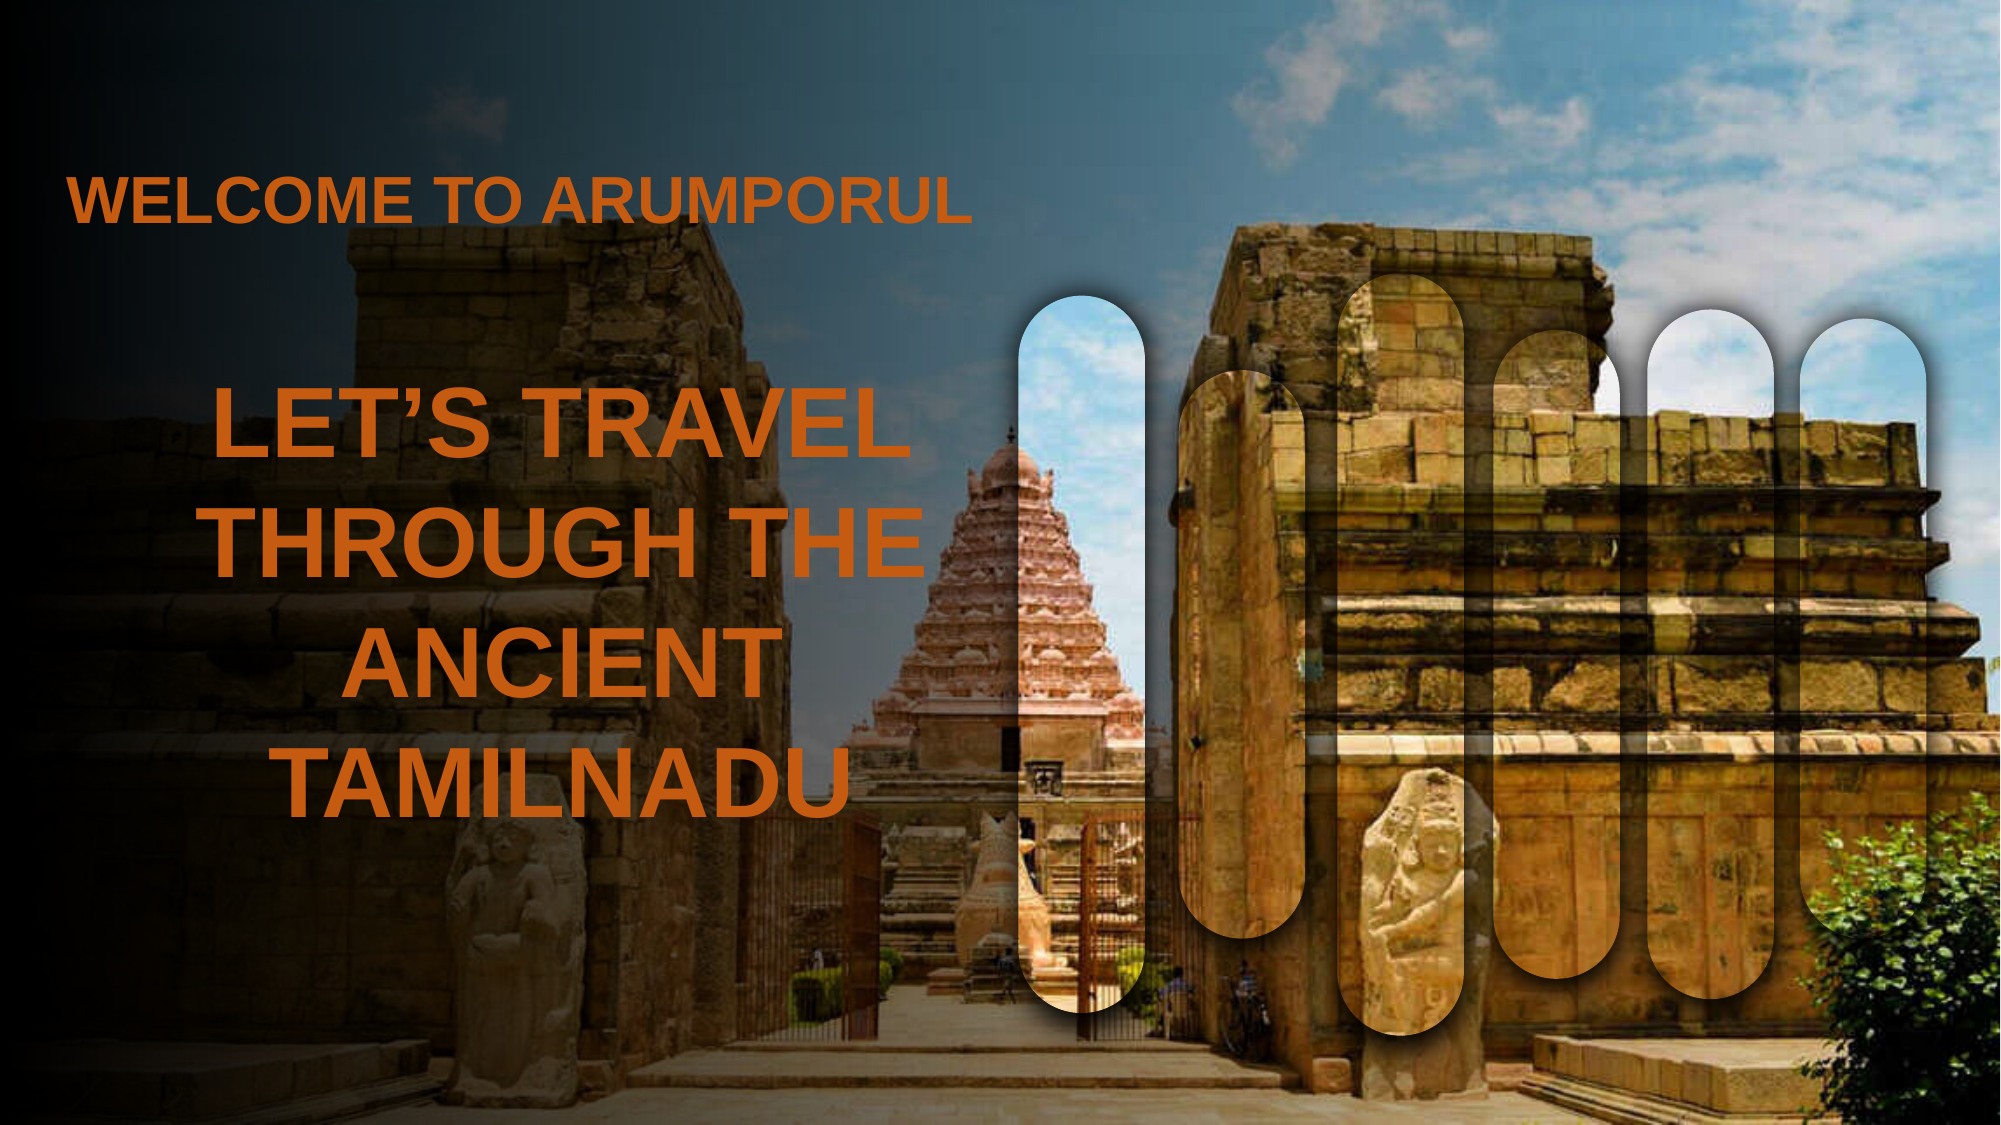

WELCOME TO ARUMPORUL

LET’S TRAVEL THROUGH THE ANCIENT TAMILNADU